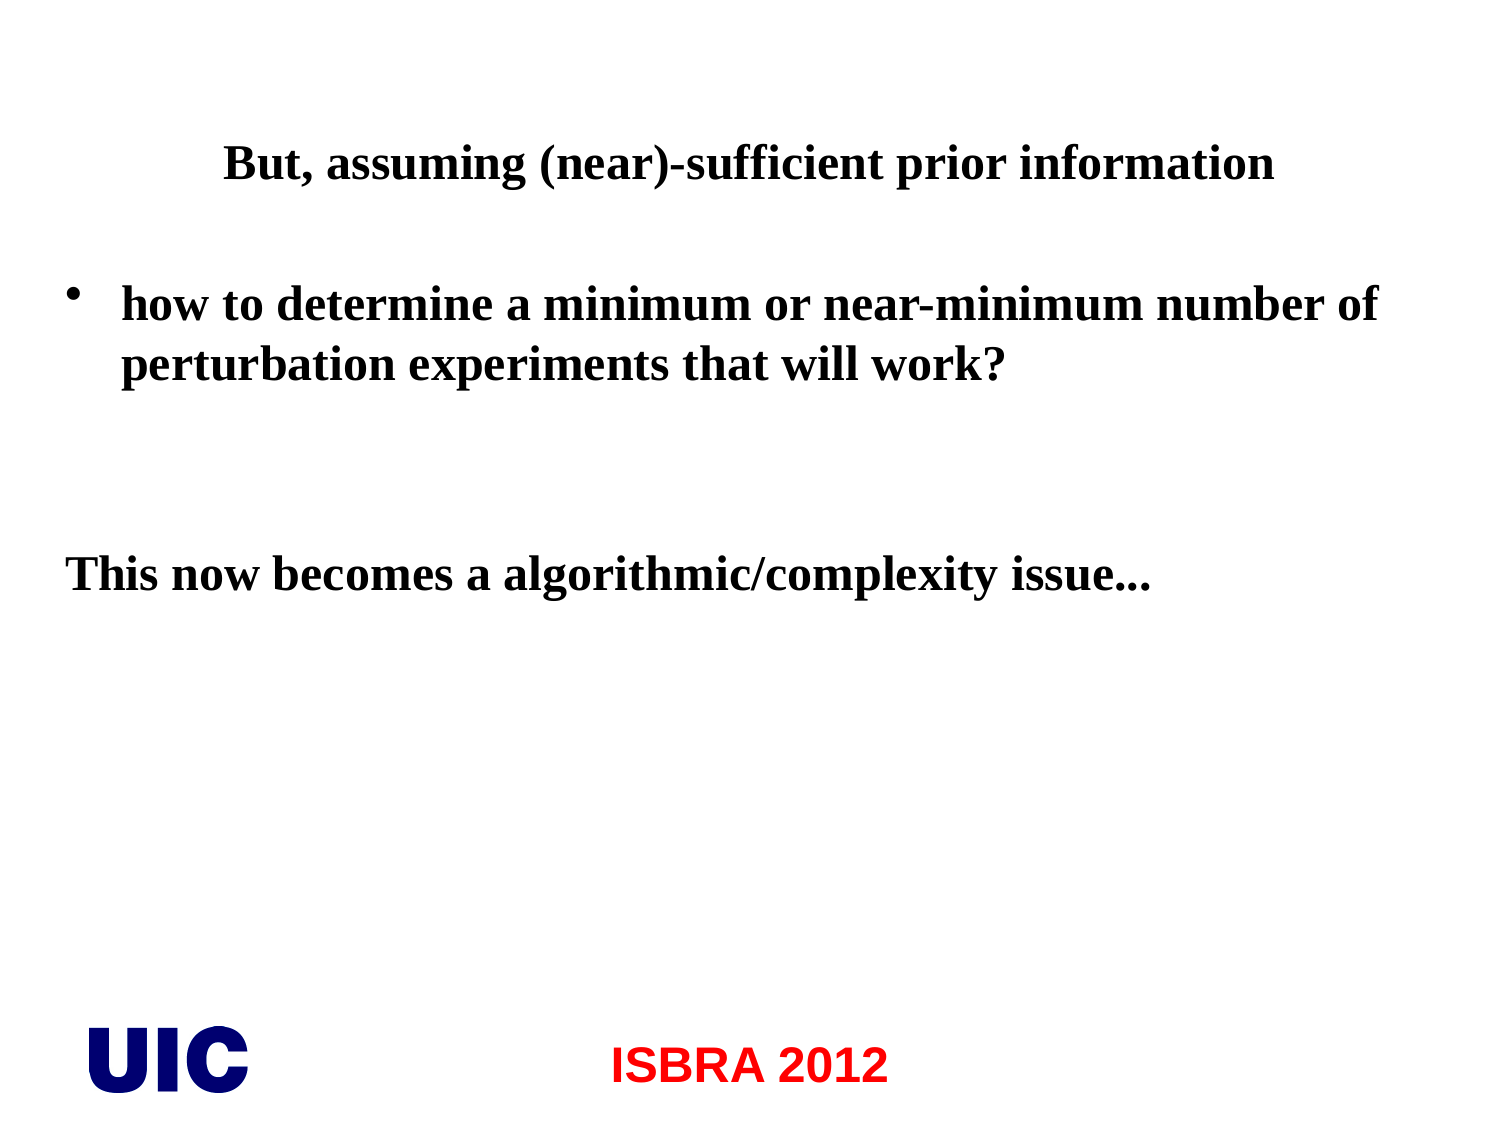

But, assuming (near)-sufficient prior information

how to determine a minimum or near-minimum number of perturbation experiments that will work?

This now becomes a algorithmic/complexity issue...
ISBRA 2012